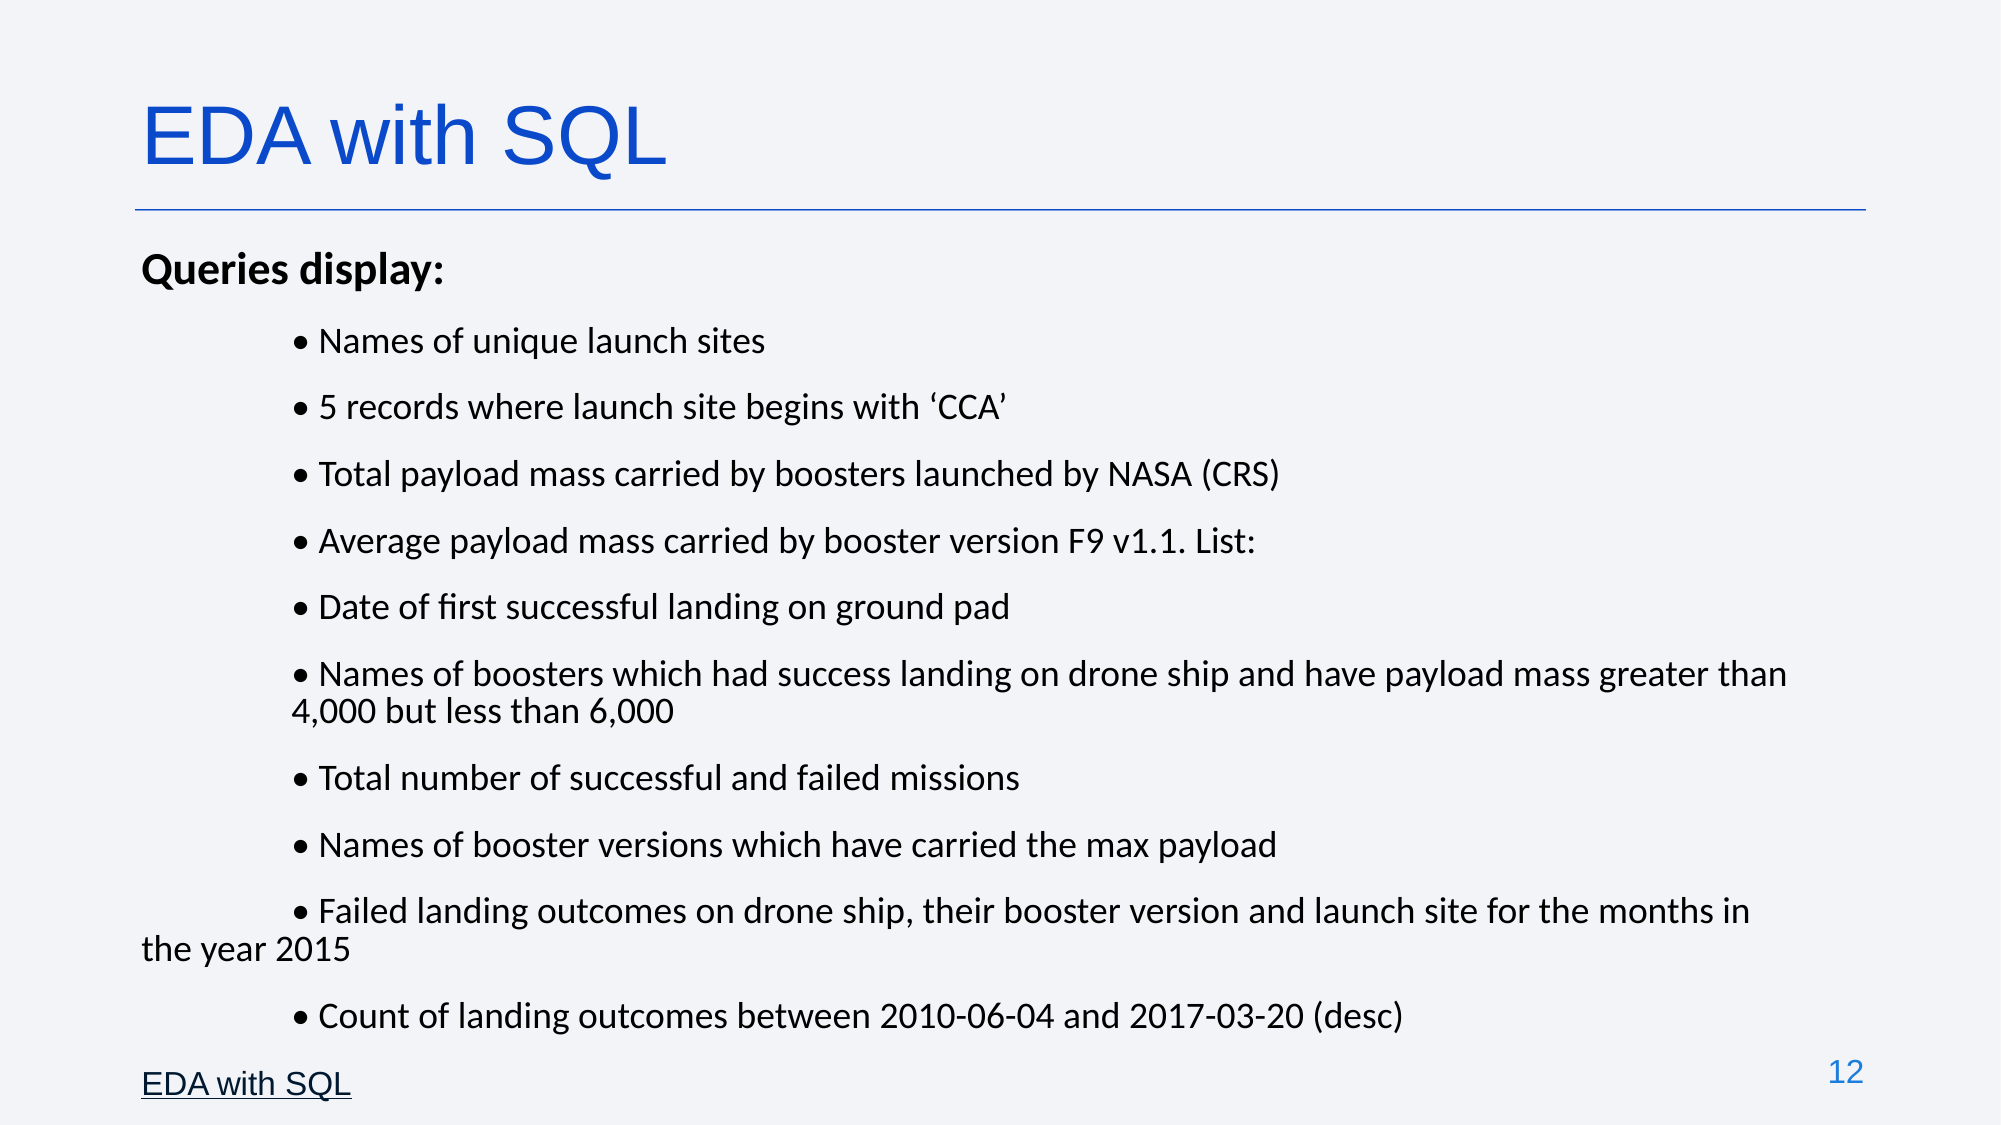

EDA with SQL
Queries display:
	• Names of unique launch sites
	• 5 records where launch site begins with ‘CCA’
	• Total payload mass carried by boosters launched by NASA (CRS)
	• Average payload mass carried by booster version F9 v1.1. List:
	• Date of first successful landing on ground pad
	• Names of boosters which had success landing on drone ship and have payload mass greater than 	4,000 but less than 6,000
	• Total number of successful and failed missions
	• Names of booster versions which have carried the max payload
	• Failed landing outcomes on drone ship, their booster version and launch site for the months in 	the year 2015
	• Count of landing outcomes between 2010-06-04 and 2017-03-20 (desc)
EDA with SQL

12